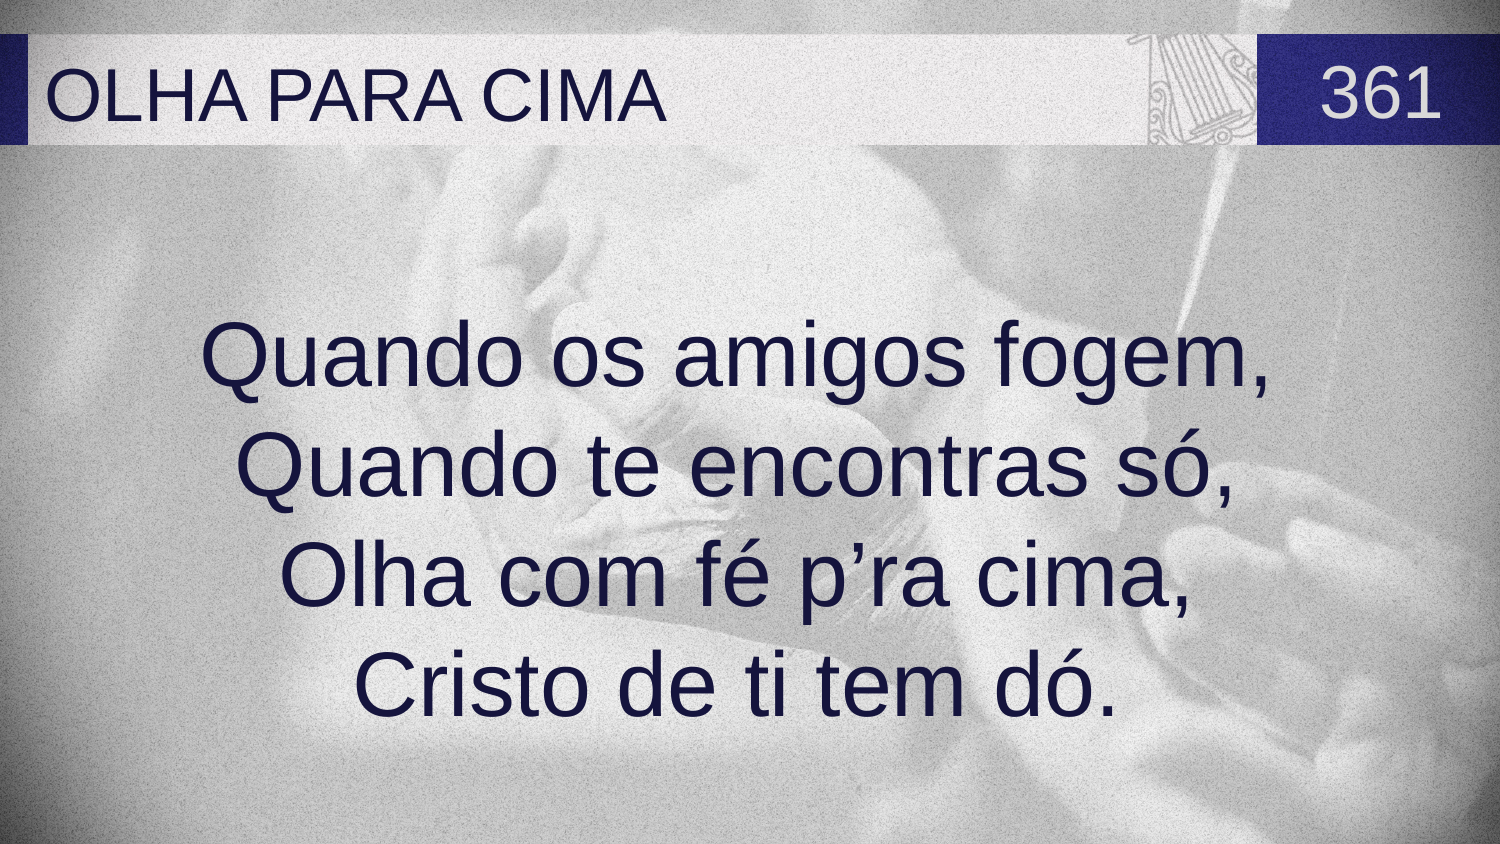

# OLHA PARA CIMA
361
Quando os amigos fogem,
Quando te encontras só,
Olha com fé p’ra cima,
Cristo de ti tem dó.